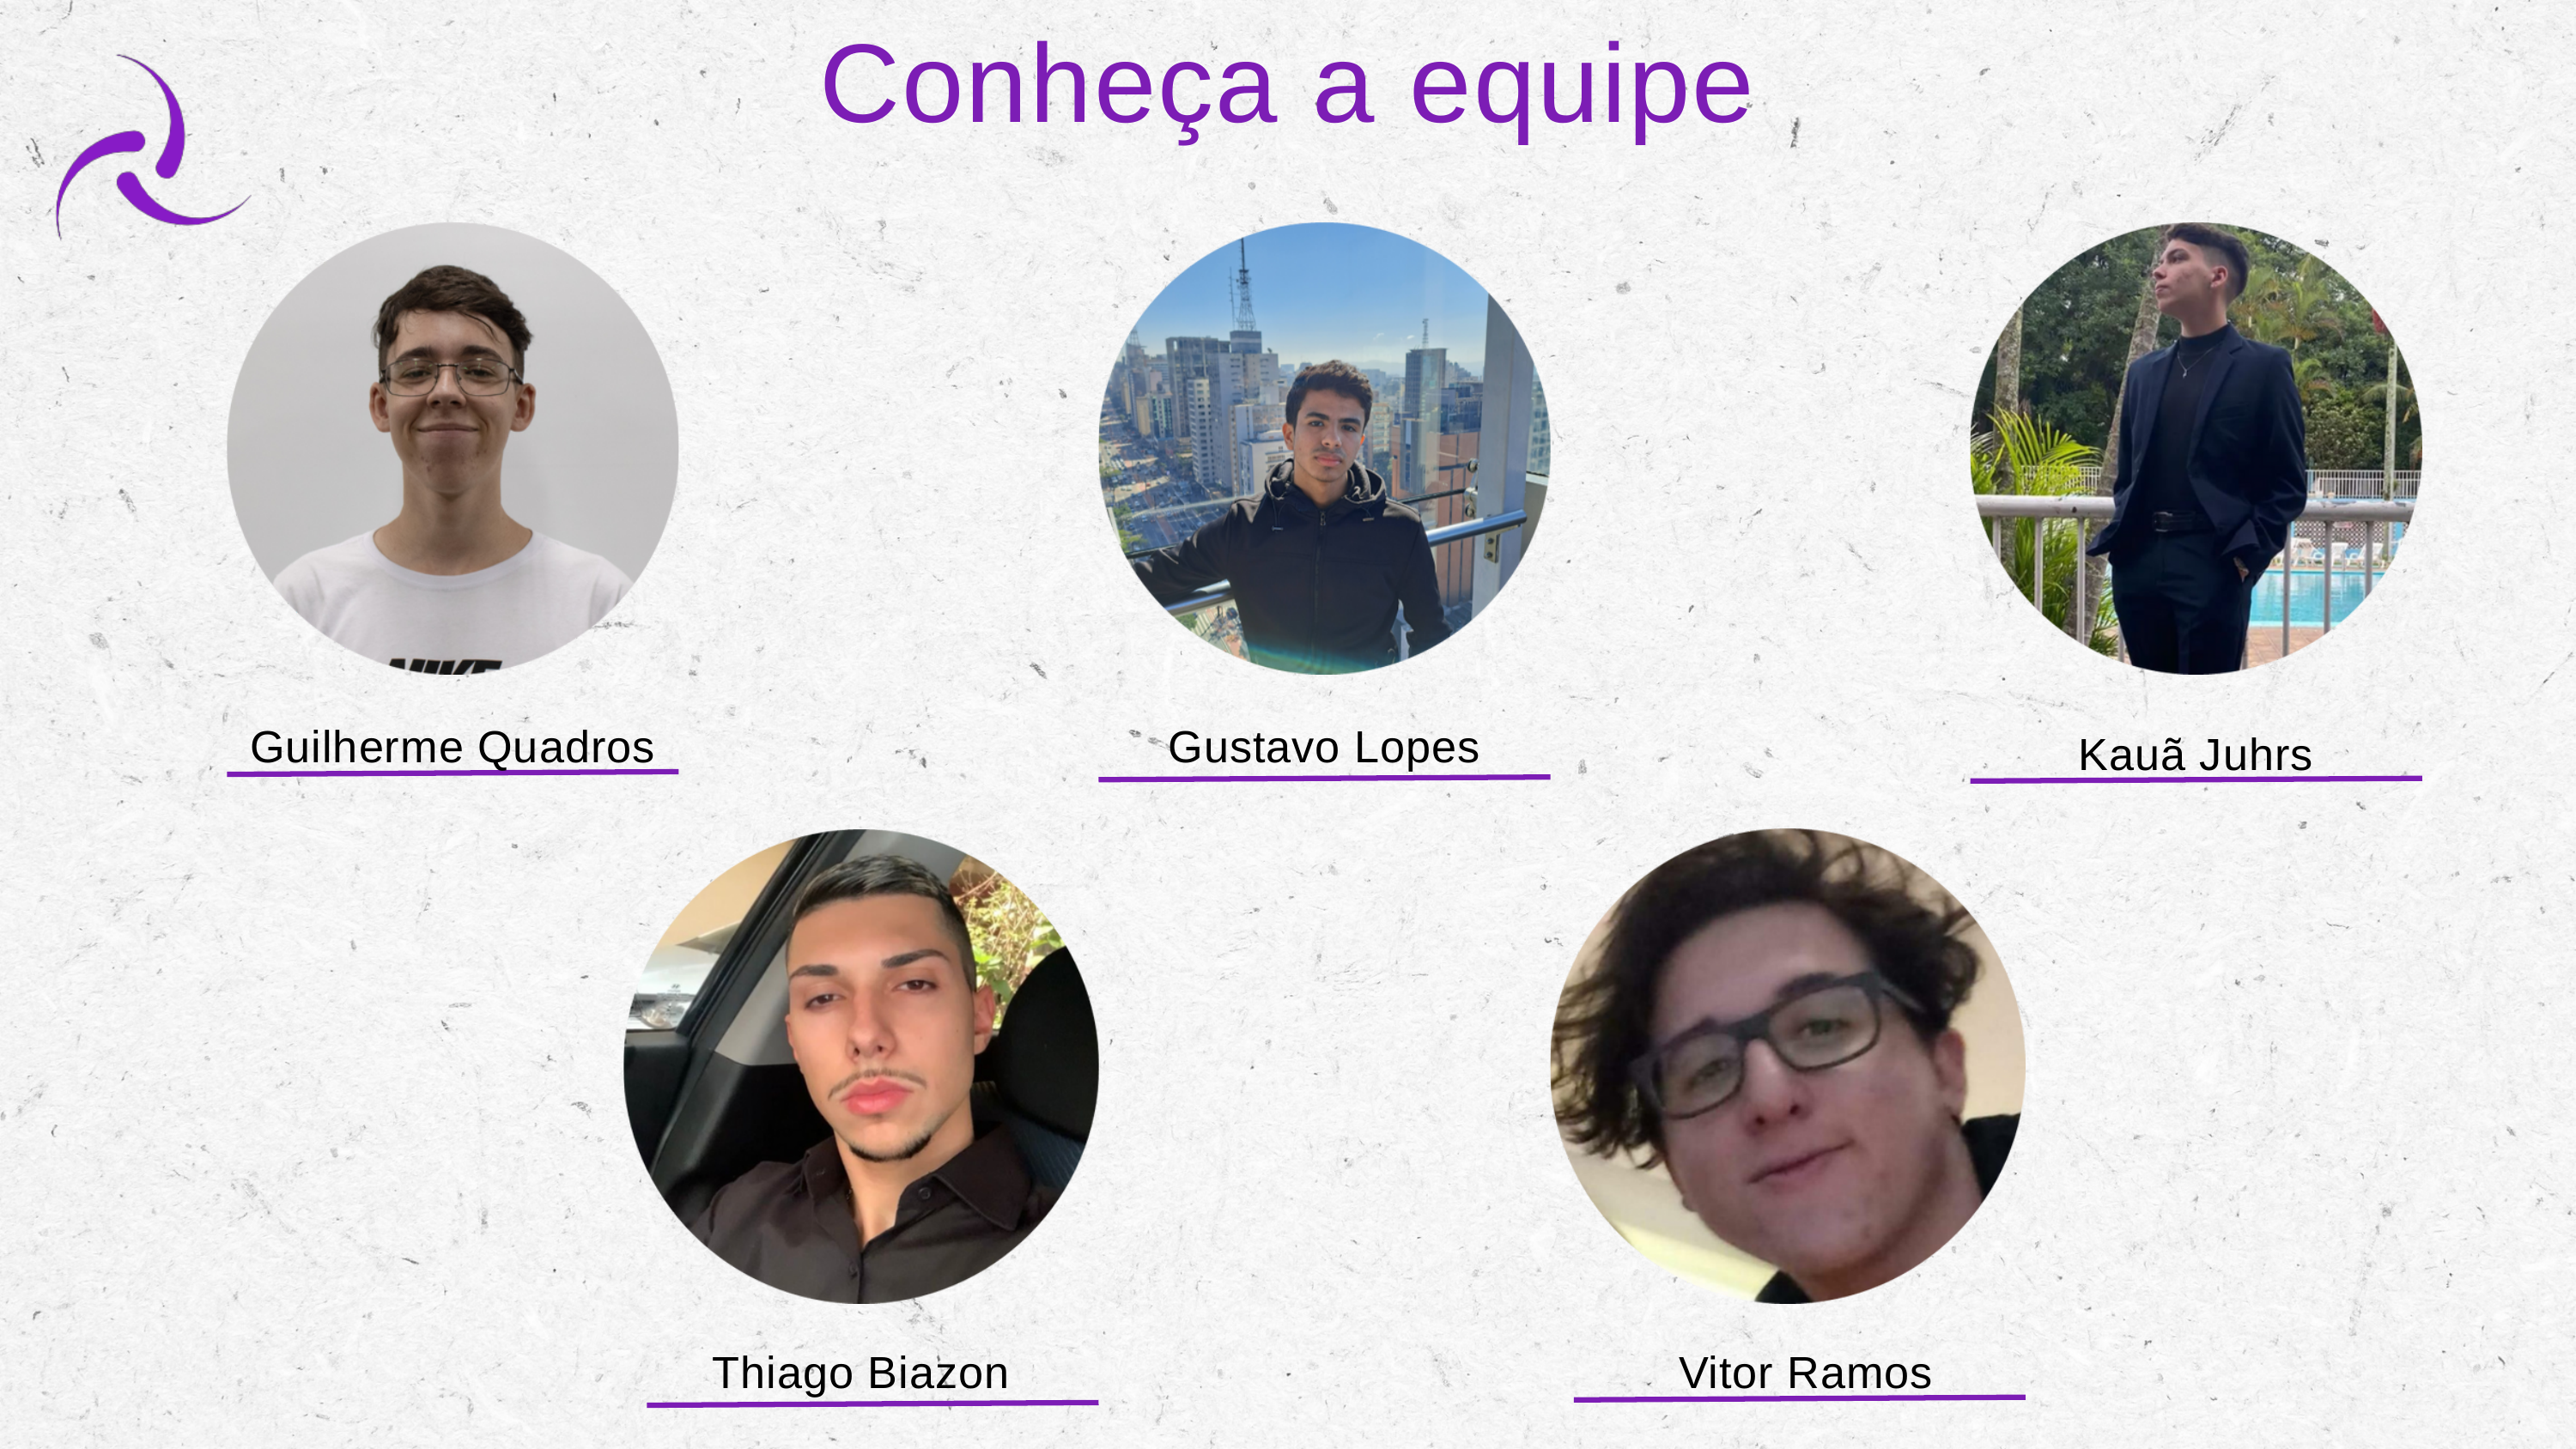

Conheça a equipe

Guilherme Quadros
Gustavo Lopes
Kauã Juhrs

Thiago Biazon
Vitor Ramos